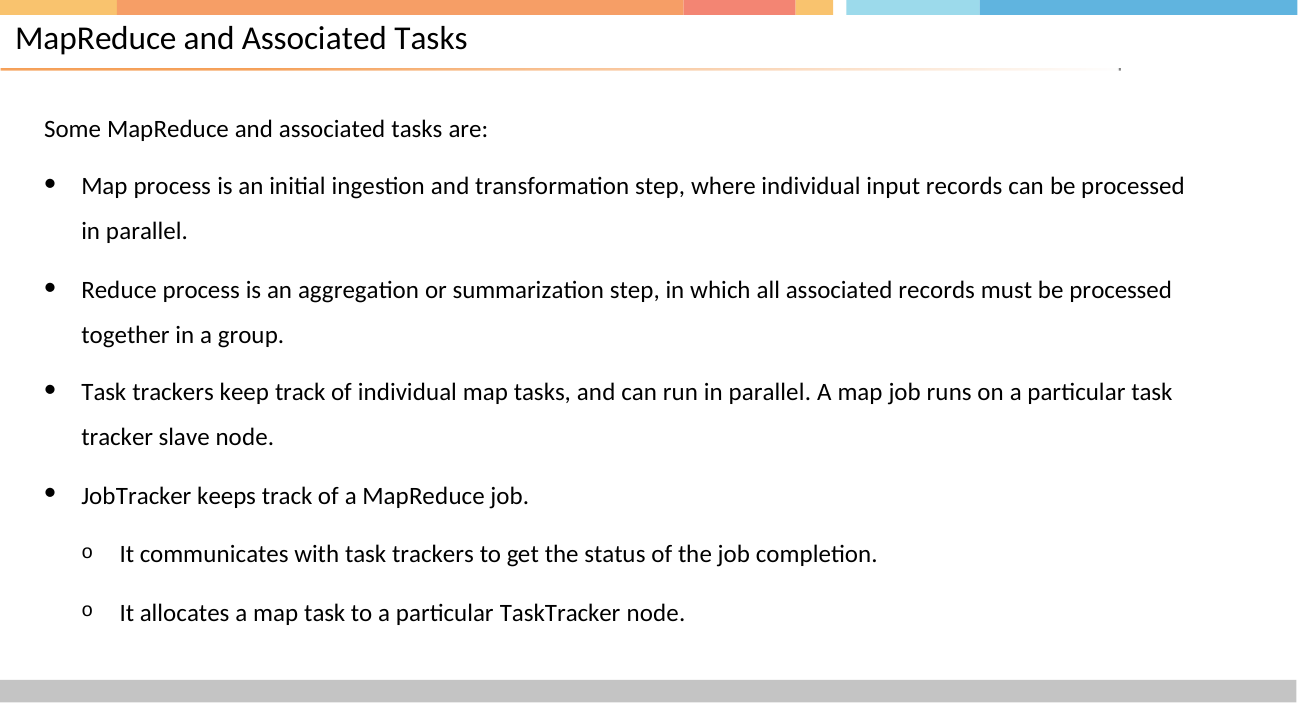

# MapReduce and Associated Tasks

Some MapReduce and associated tasks are:
Map process is an initial ingestion and transformation step, where individual input records can be processed in parallel.

Reduce process is an aggregation or summarization step, in which all associated records must be processed
together in a group.
Task trackers keep track of individual map tasks, and can run in parallel. A map job runs on a particular task tracker slave node.

JobTracker keeps track of a MapReduce job.

It communicates with task trackers to get the status of the job completion.

It allocates a map task to a particular TaskTracker node.